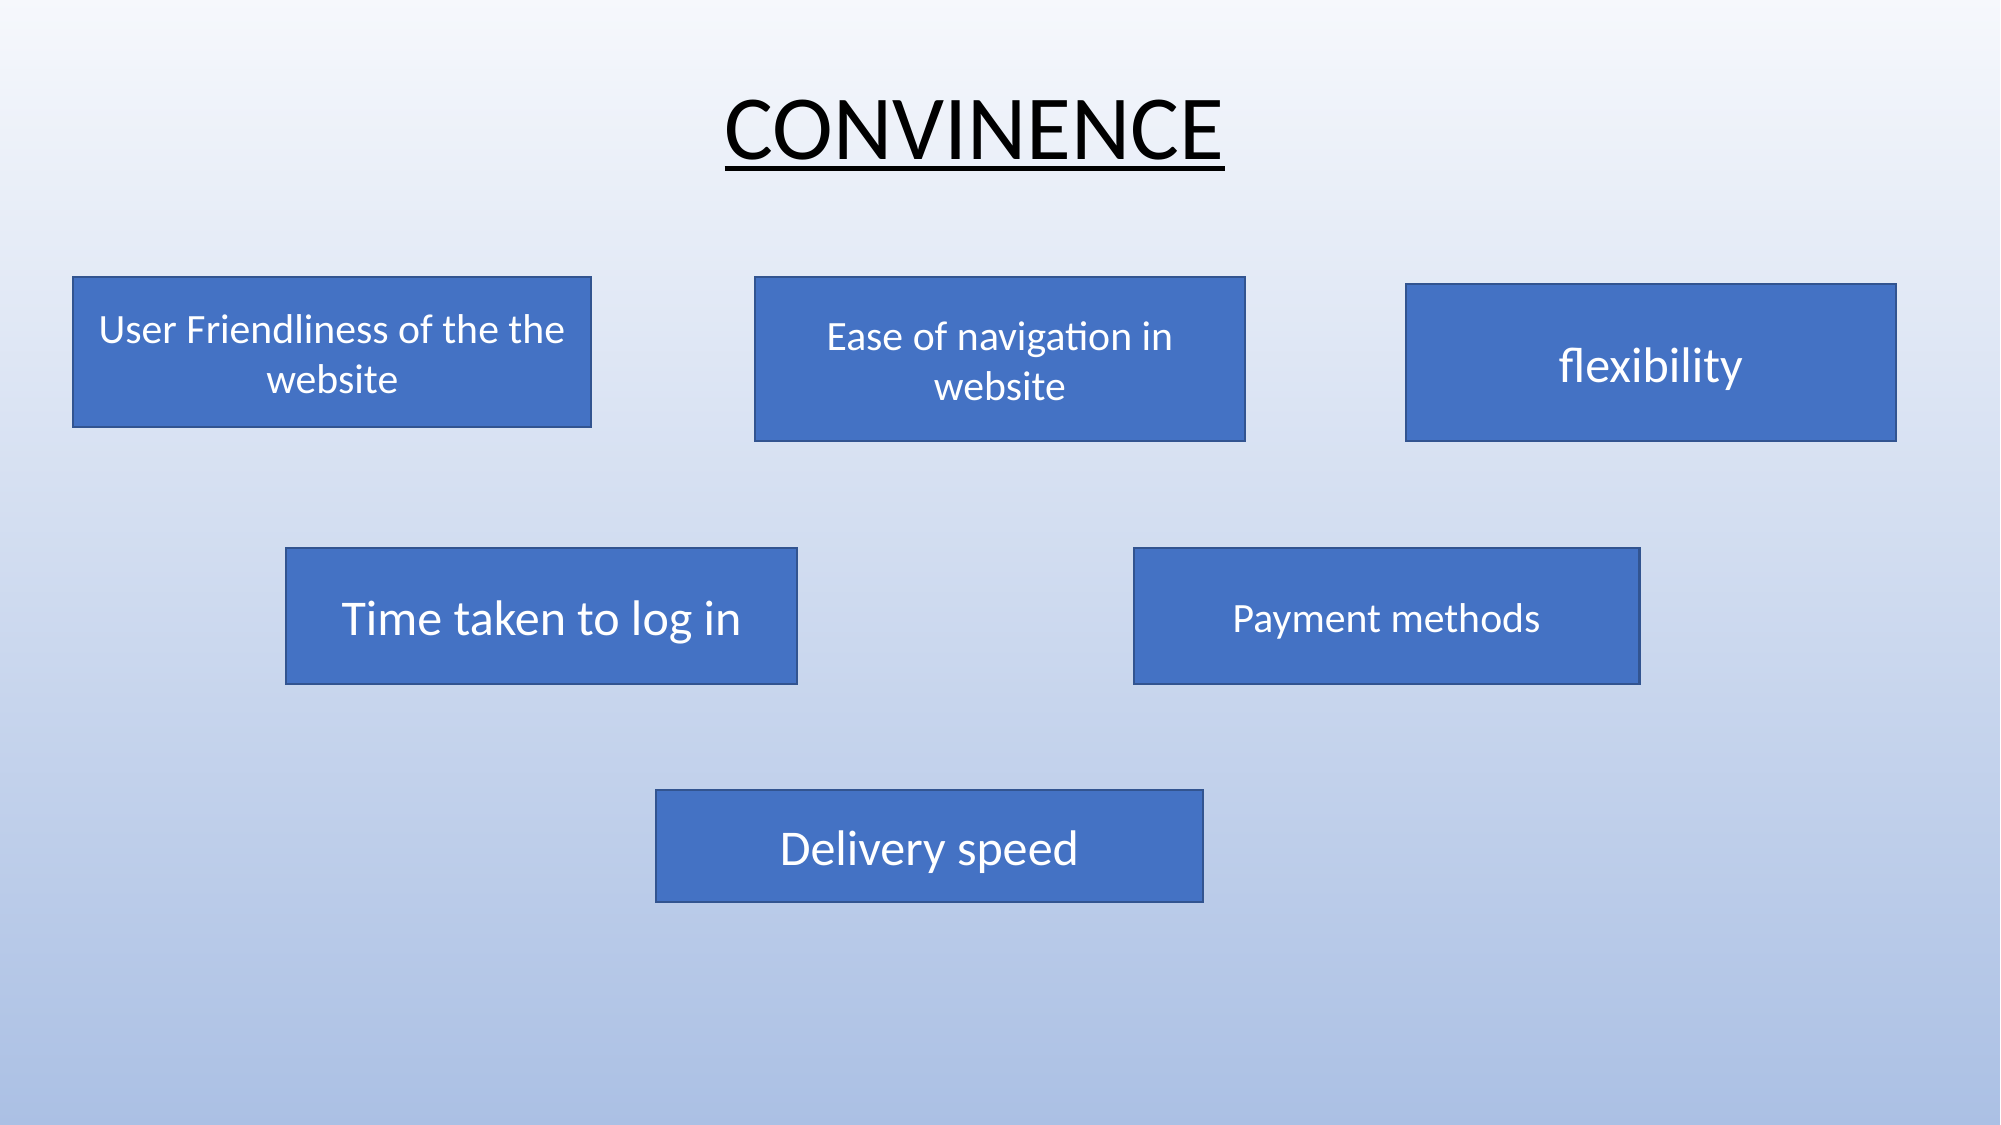

# CONVINENCE
User Friendliness of the the website
Ease of navigation in website
flexibility
Payment methods
Time taken to log in
Delivery speed